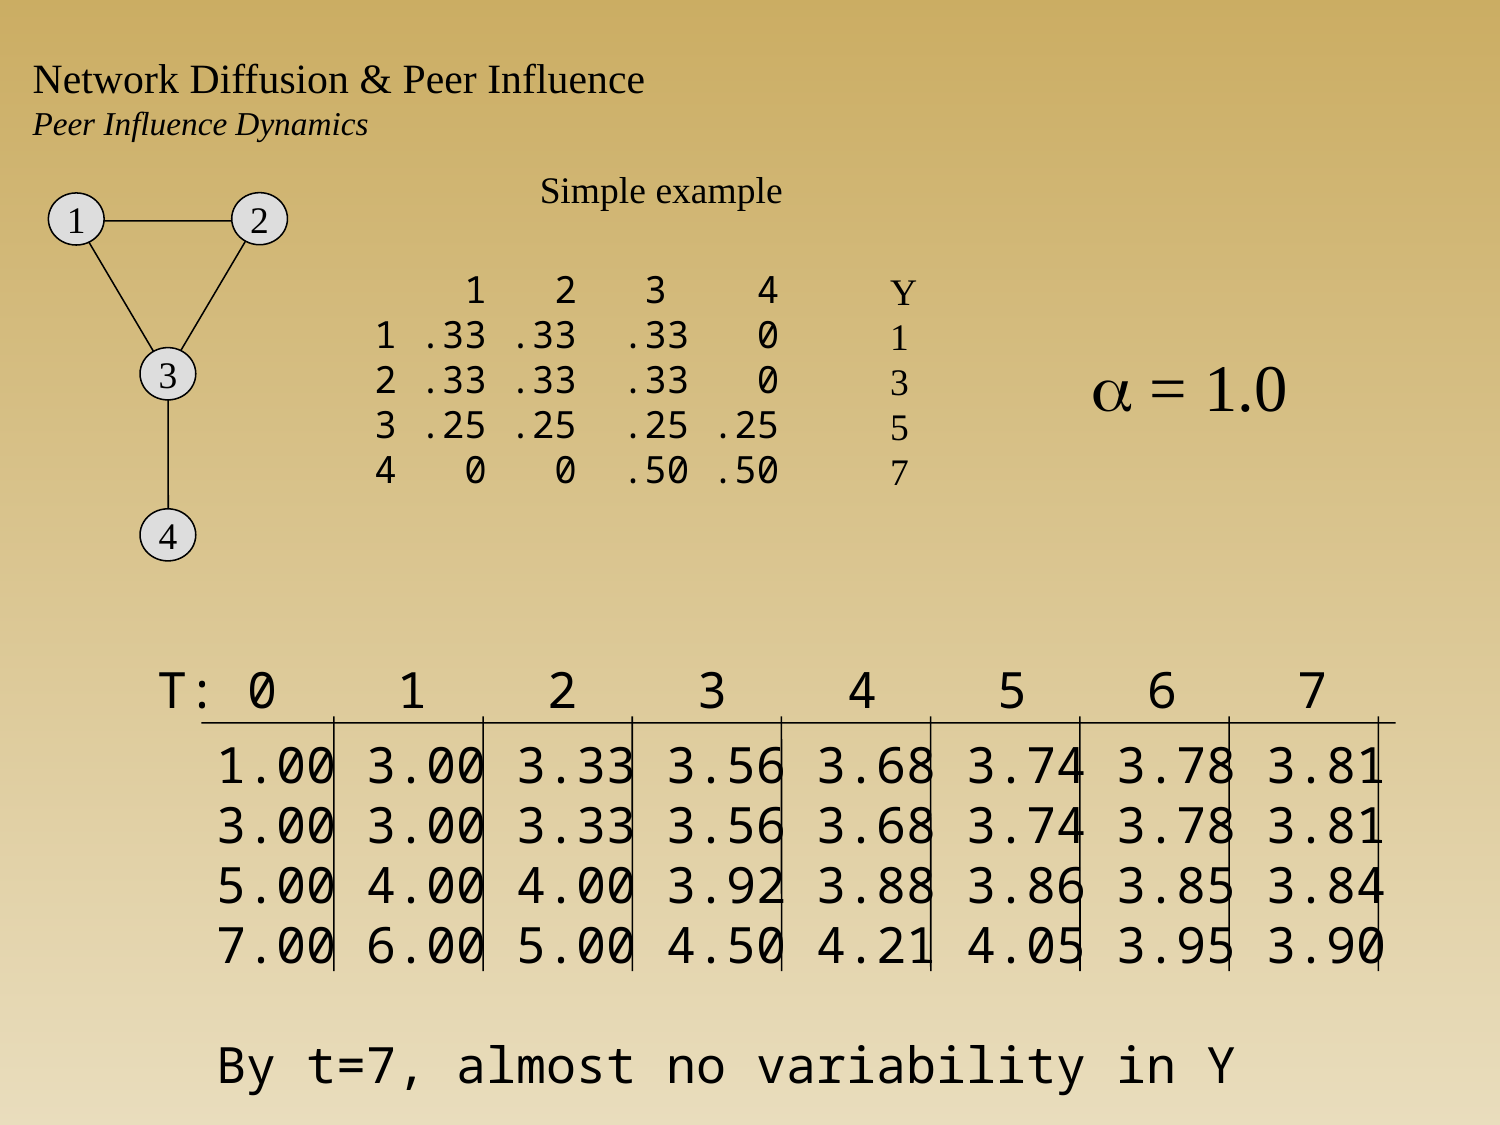

Network Diffusion & Peer Influence
Peer Influence Dynamics
Simple example
2
1

    1   2   3    4
1 .33 .33  .33   0
2 .33 .33  .33   0
3 .25 .25  .25 .25
4   0   0  .50 .50
Y
1
3
5
7
α = 1.0
3

4
T: 0    1    2    3    4    5    6    7

1.00 3.00 3.33 3.56 3.68 3.74 3.78 3.81
3.00 3.00 3.33 3.56 3.68 3.74 3.78 3.81
5.00 4.00 4.00 3.92 3.88 3.86 3.85 3.84
7.00 6.00 5.00 4.50 4.21 4.05 3.95 3.90

By t=7, almost no variability in Y